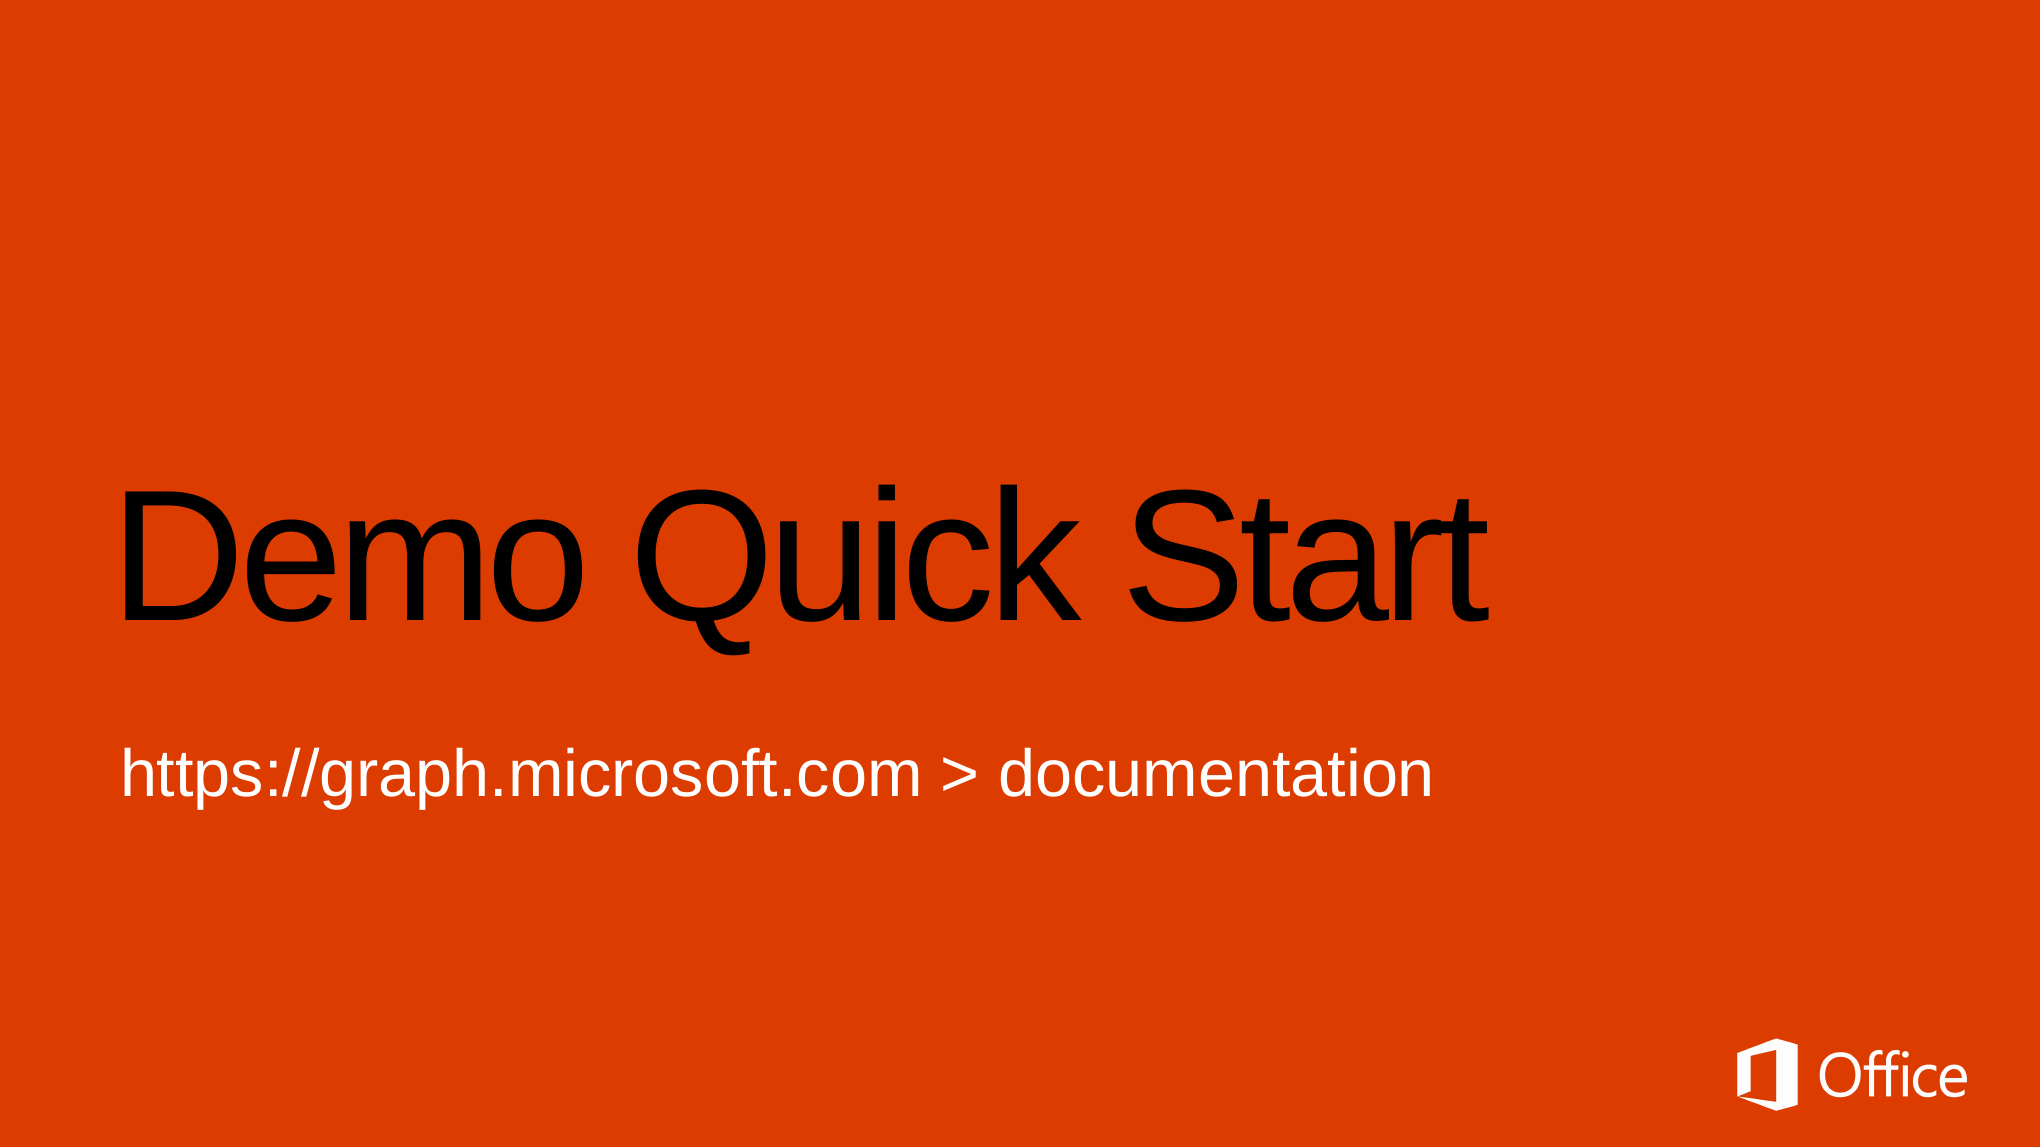

# Demo Quick Start
https://graph.microsoft.com > documentation